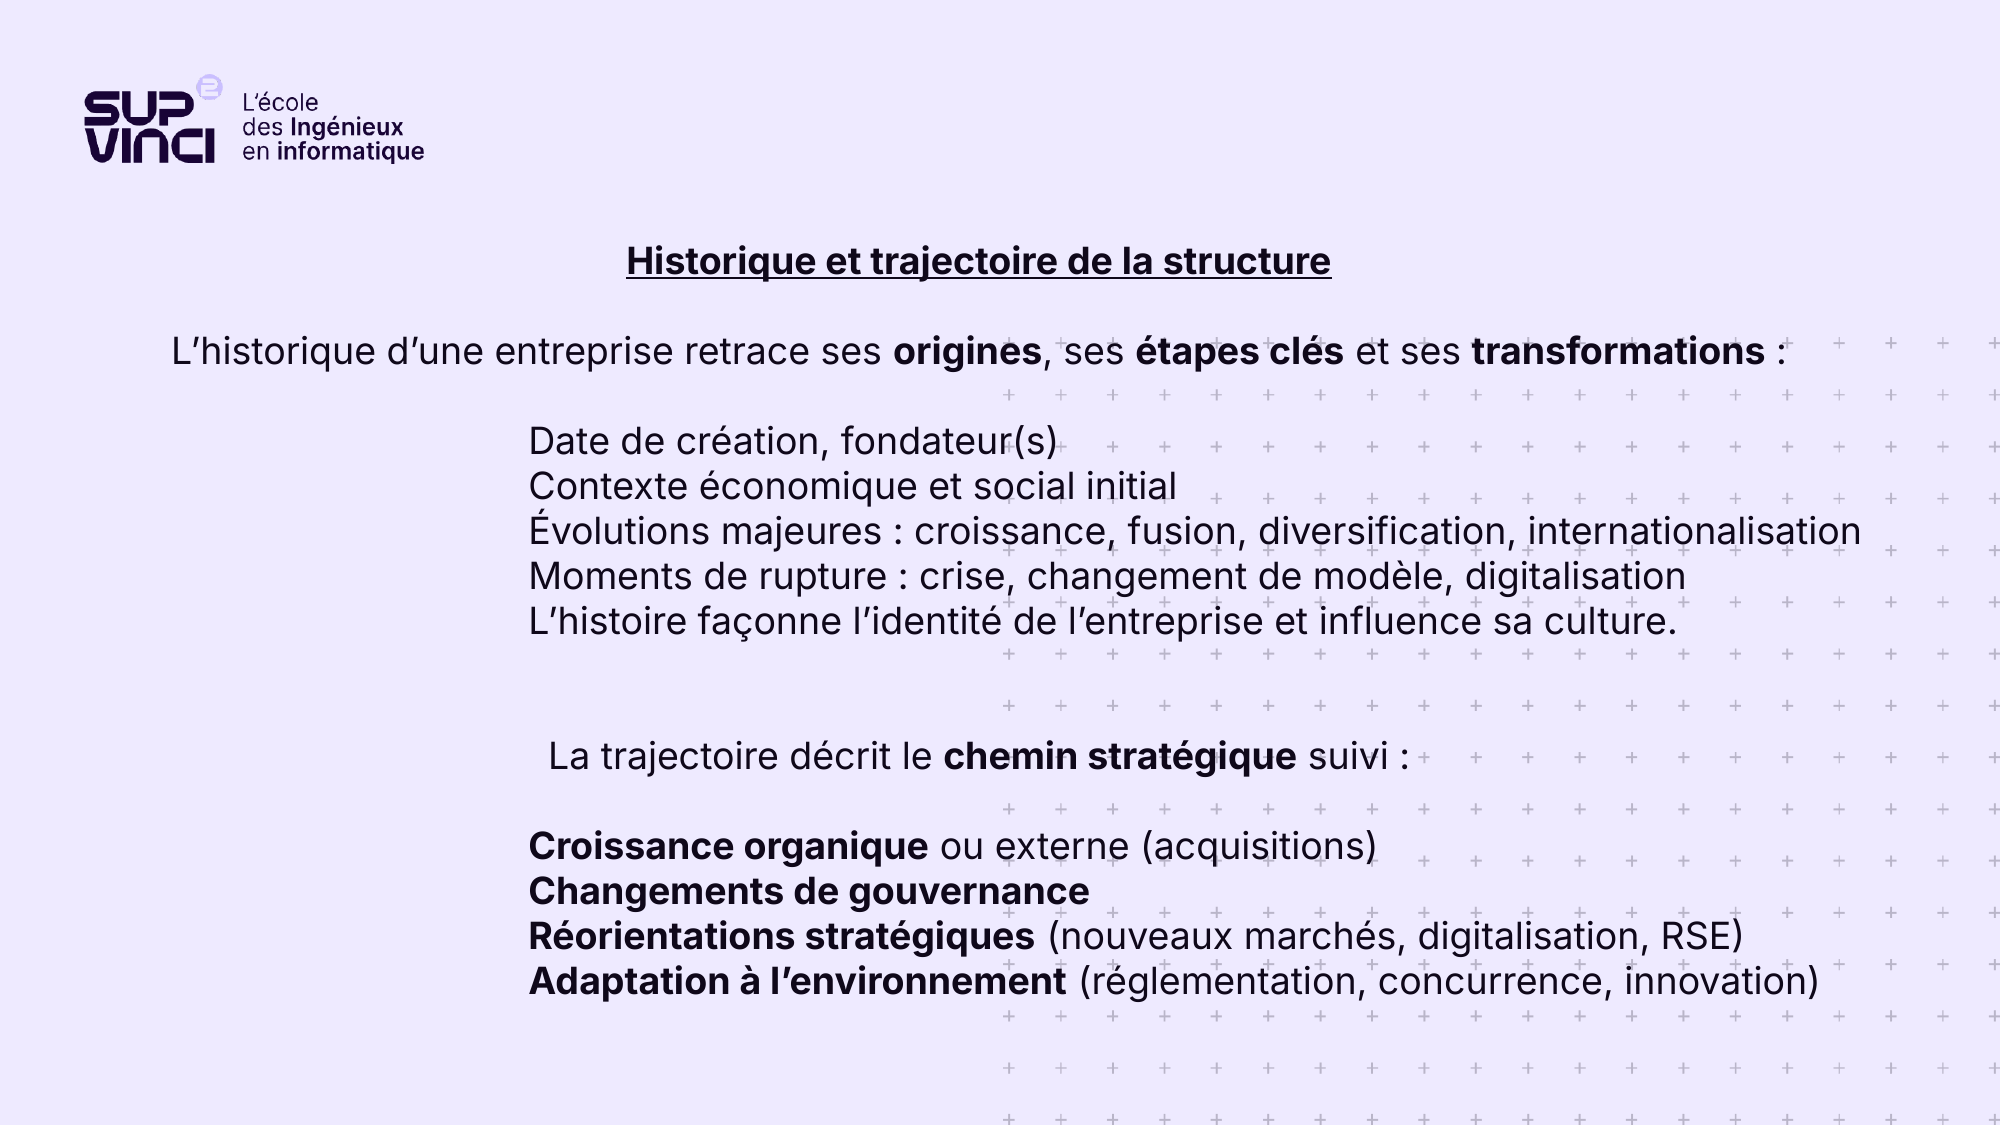

Historique et trajectoire de la structure

L’historique d’une entreprise retrace ses origines, ses étapes clés et ses transformations :

Date de création, fondateur(s)
Contexte économique et social initial
Évolutions majeures : croissance, fusion, diversification, internationalisation
Moments de rupture : crise, changement de modèle, digitalisation
L’histoire façonne l’identité de l’entreprise et influence sa culture.

La trajectoire décrit le chemin stratégique suivi :

Croissance organique ou externe (acquisitions)
Changements de gouvernance
Réorientations stratégiques (nouveaux marchés, digitalisation, RSE)
Adaptation à l’environnement (réglementation, concurrence, innovation)